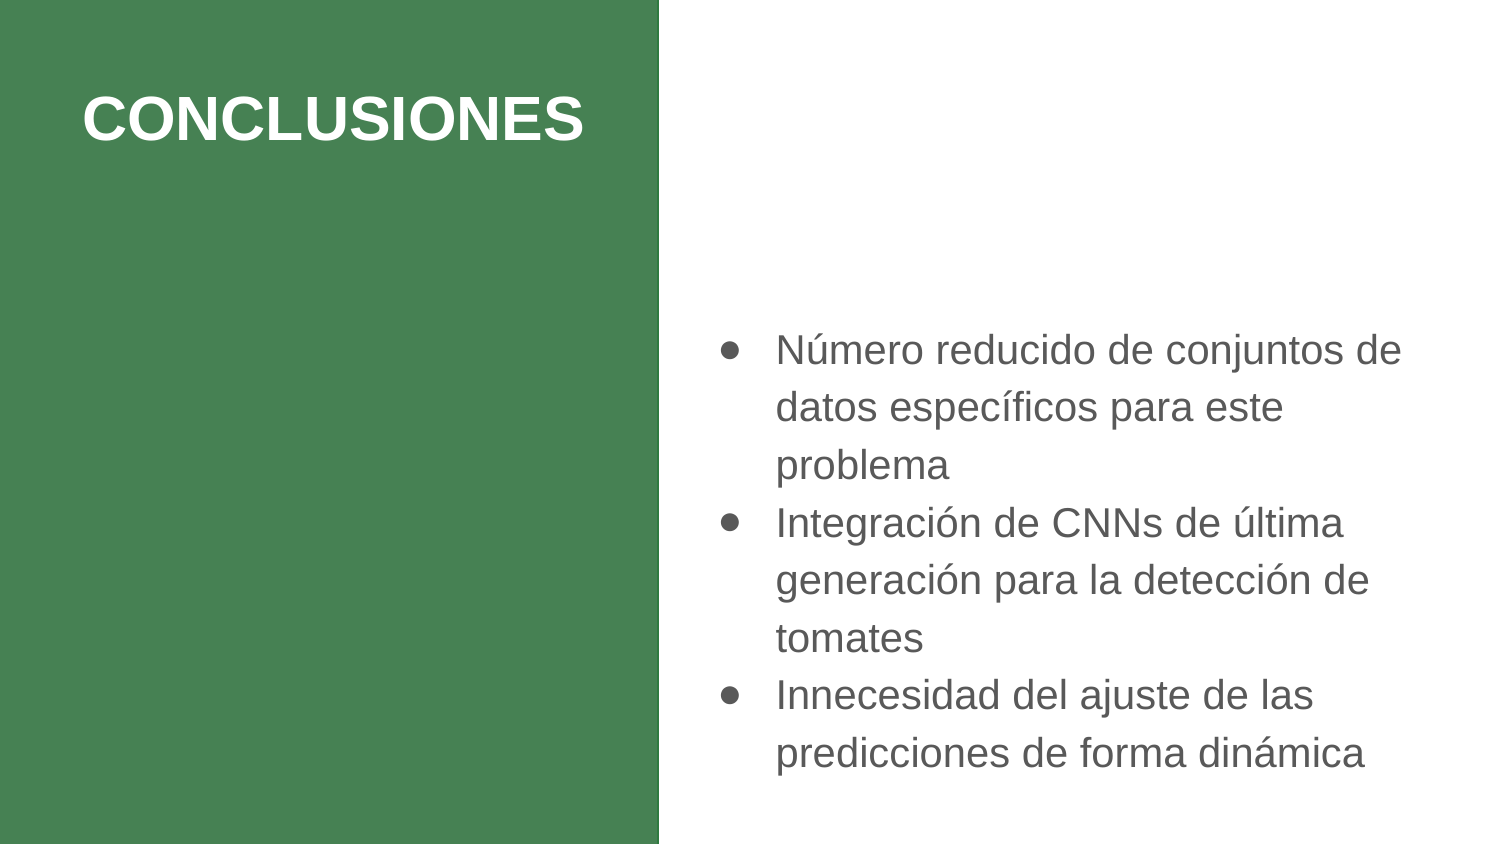

# CONCLUSIONES
Número reducido de conjuntos de datos específicos para este problema
Integración de CNNs de última generación para la detección de tomates
Innecesidad del ajuste de las predicciones de forma dinámica